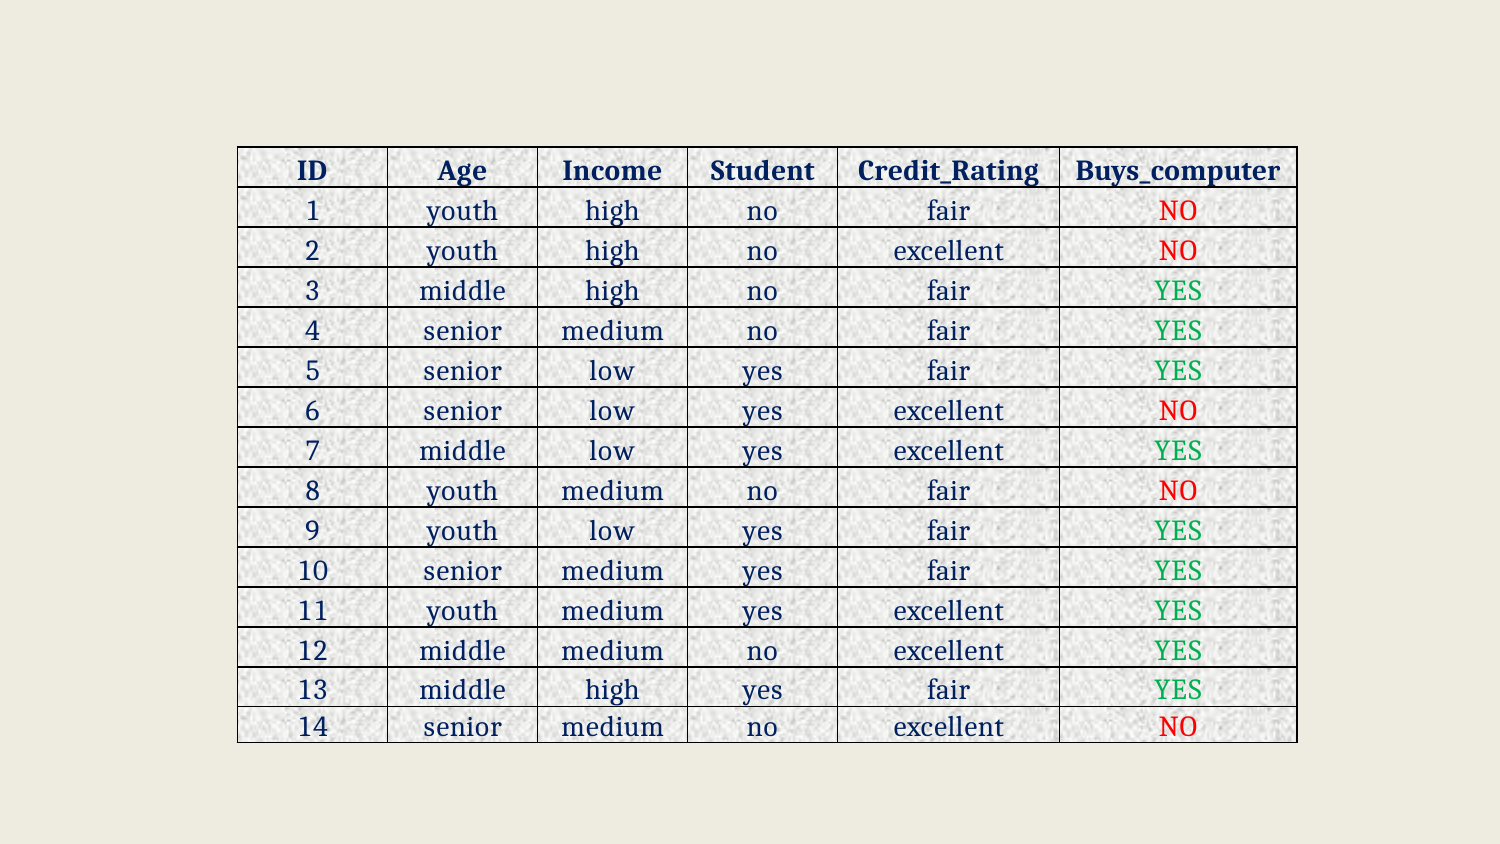

| ID | Age | Income | Student | Credit\_Rating | Buys\_computer |
| --- | --- | --- | --- | --- | --- |
| 1 | youth | high | no | fair | NO |
| 2 | youth | high | no | excellent | NO |
| 3 | middle | high | no | fair | YES |
| 4 | senior | medium | no | fair | YES |
| 5 | senior | low | yes | fair | YES |
| 6 | senior | low | yes | excellent | NO |
| 7 | middle | low | yes | excellent | YES |
| 8 | youth | medium | no | fair | NO |
| 9 | youth | low | yes | fair | YES |
| 10 | senior | medium | yes | fair | YES |
| 11 | youth | medium | yes | excellent | YES |
| 12 | middle | medium | no | excellent | YES |
| 13 | middle | high | yes | fair | YES |
| 14 | senior | medium | no | excellent | NO |